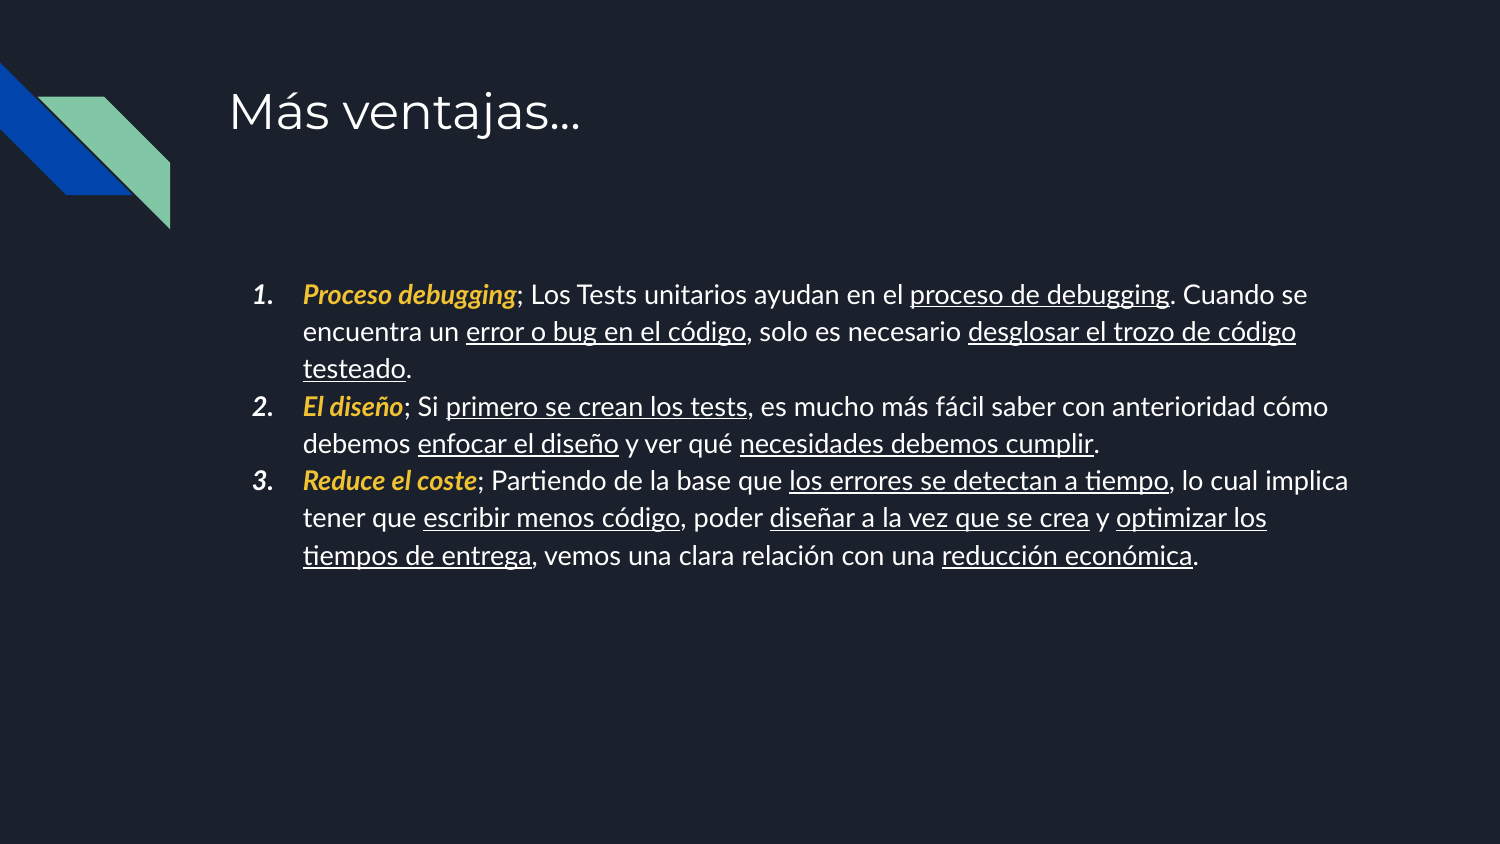

# Más ventajas...
Proceso debugging; Los Tests unitarios ayudan en el proceso de debugging. Cuando se encuentra un error o bug en el código, solo es necesario desglosar el trozo de código testeado.
El diseño; Si primero se crean los tests, es mucho más fácil saber con anterioridad cómo debemos enfocar el diseño y ver qué necesidades debemos cumplir.
Reduce el coste; Partiendo de la base que los errores se detectan a tiempo, lo cual implica tener que escribir menos código, poder diseñar a la vez que se crea y optimizar los tiempos de entrega, vemos una clara relación con una reducción económica.